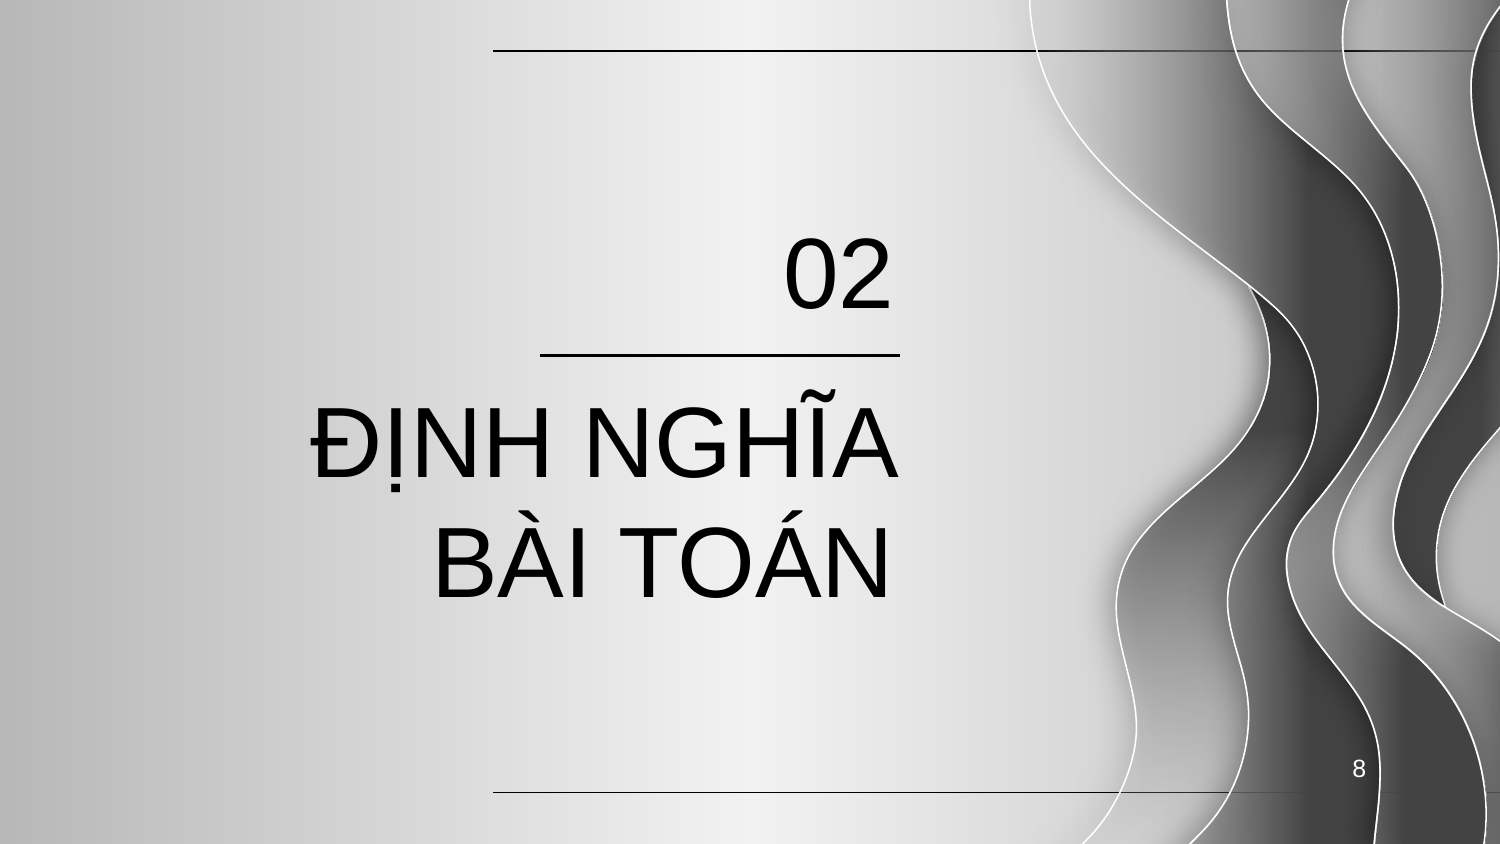

02
# ĐỊNH NGHĨA BÀI TOÁN
8